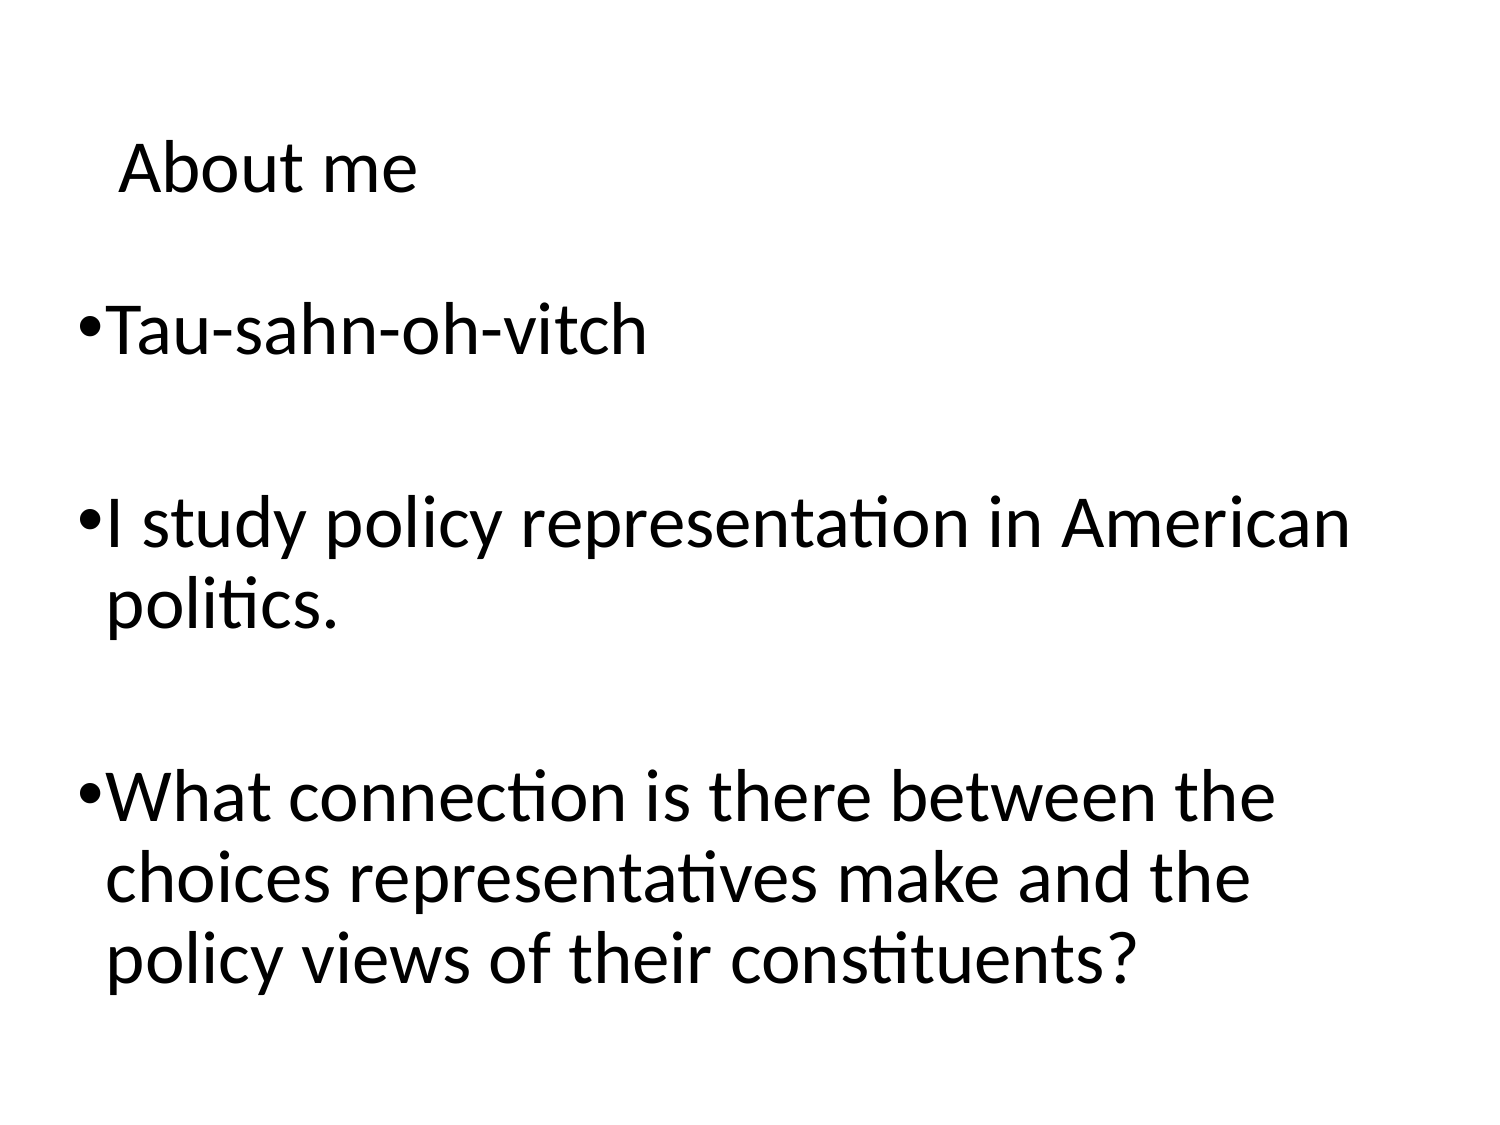

# About me
Tau-sahn-oh-vitch

I study policy representation in American politics.

What connection is there between the choices representatives make and the policy views of their constituents?